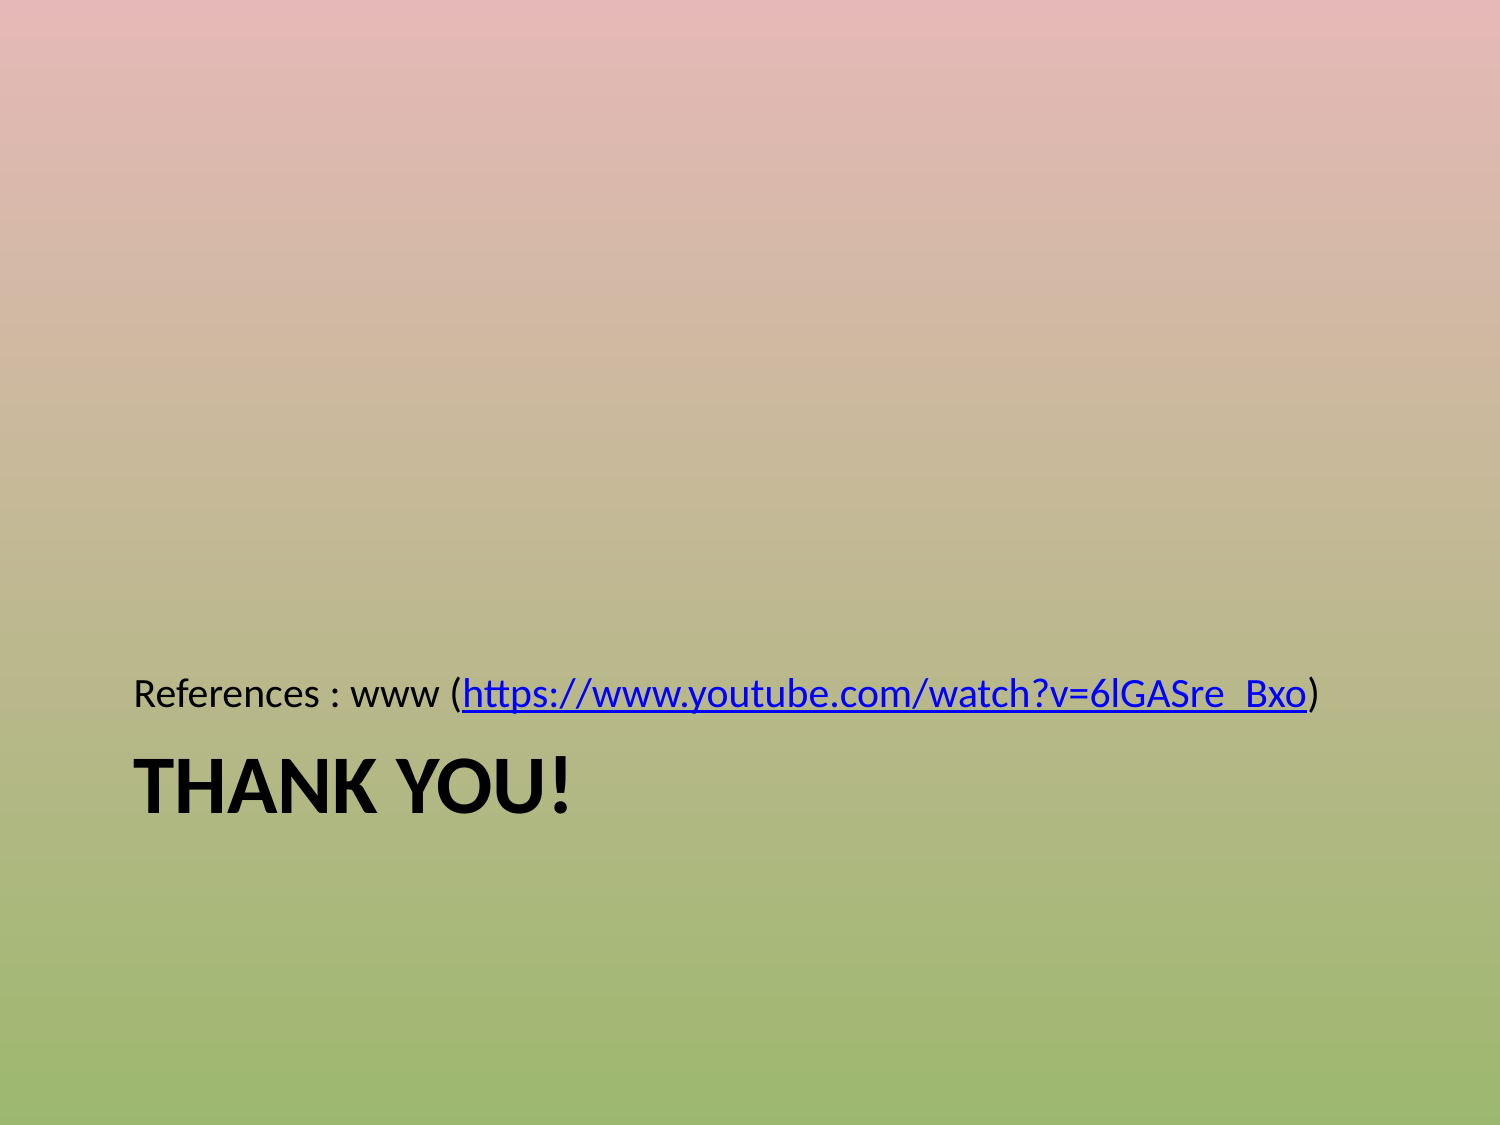

References : www (https://www.youtube.com/watch?v=6lGASre_Bxo)
# Thank you!